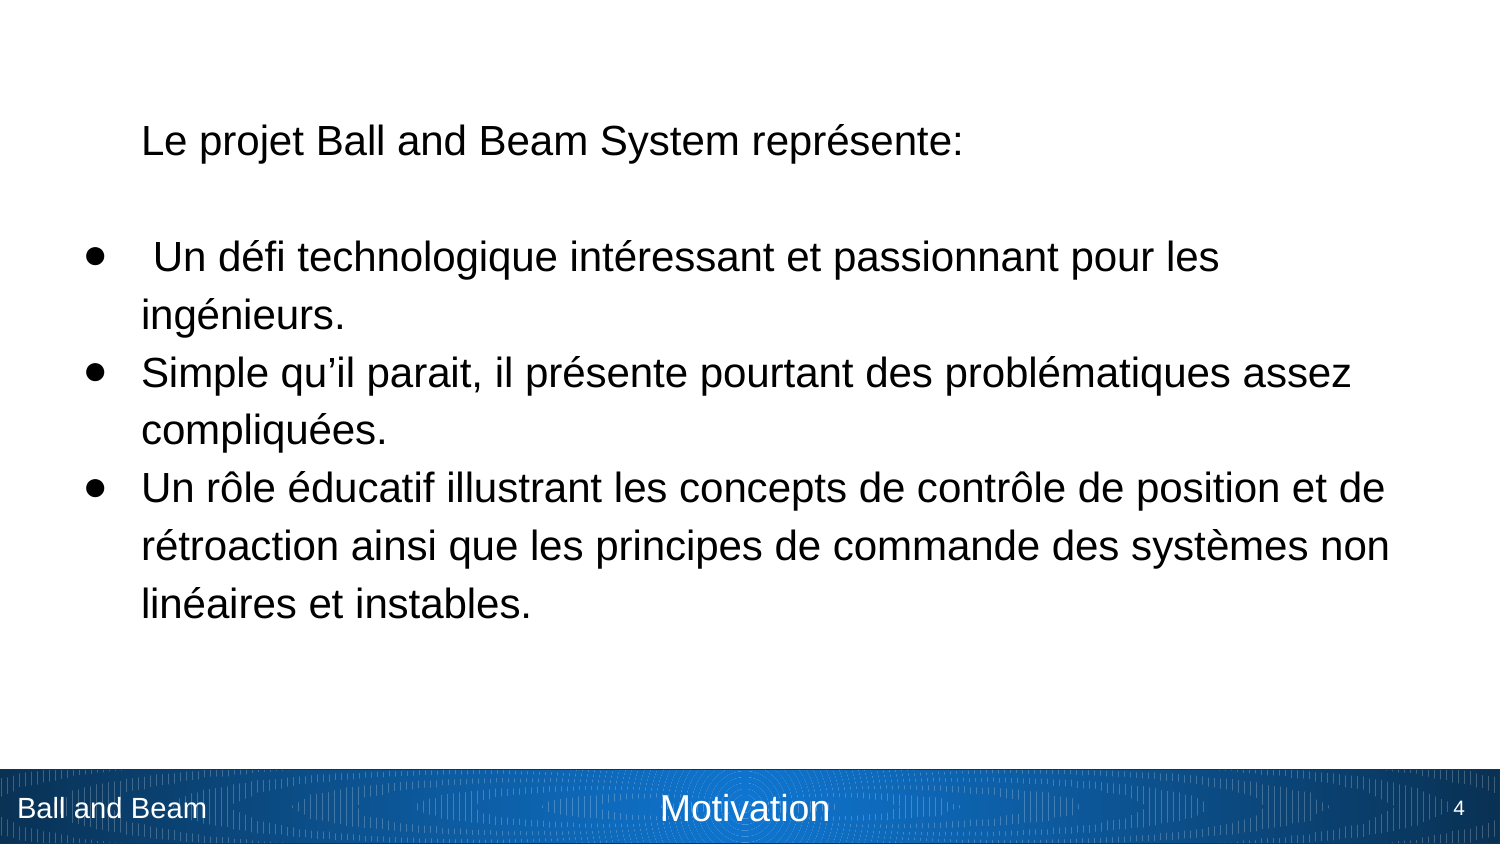

Le projet Ball and Beam System représente:

 Un défi technologique intéressant et passionnant pour les ingénieurs.
Simple qu’il parait, il présente pourtant des problématiques assez compliquées.
Un rôle éducatif illustrant les concepts de contrôle de position et de rétroaction ainsi que les principes de commande des systèmes non linéaires et instables.

# Motivation

Ball and Beam
4